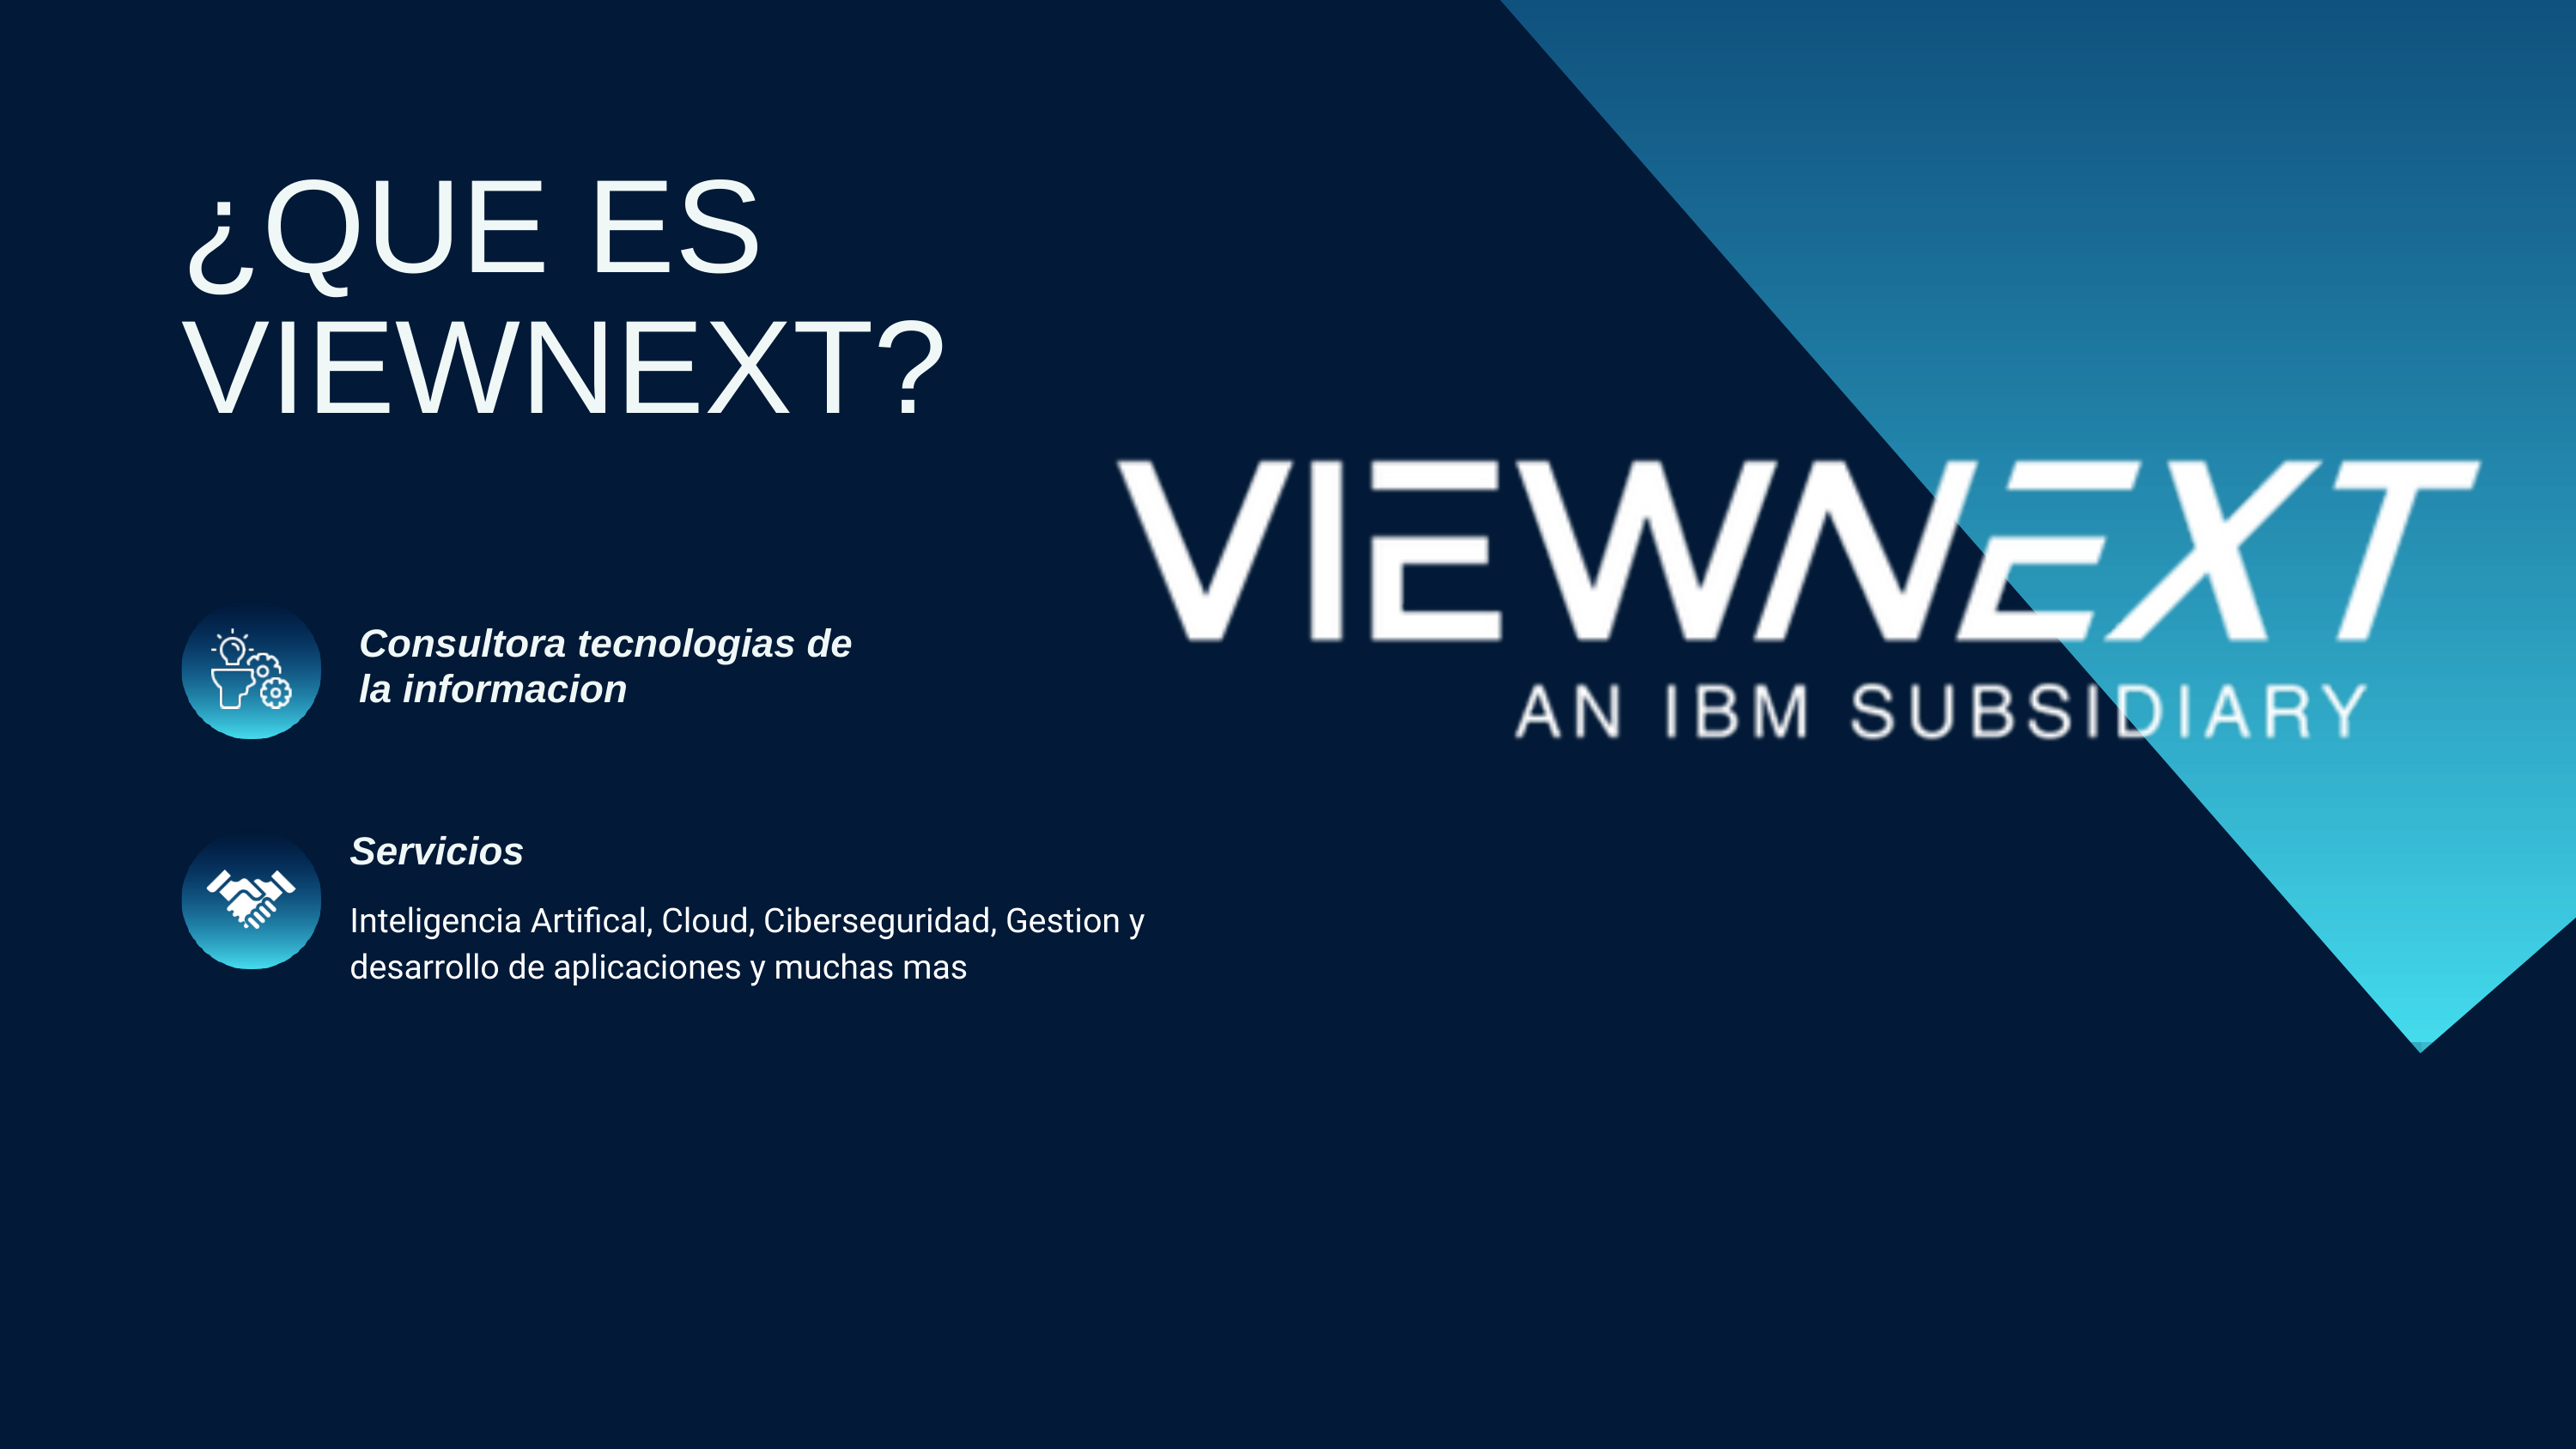

¿QUE ES VIEWNEXT?

Consultora tecnologias de la informacion

Servicios

Inteligencia Artifical, Cloud, Ciberseguridad, Gestion y desarrollo de aplicaciones y muchas mas